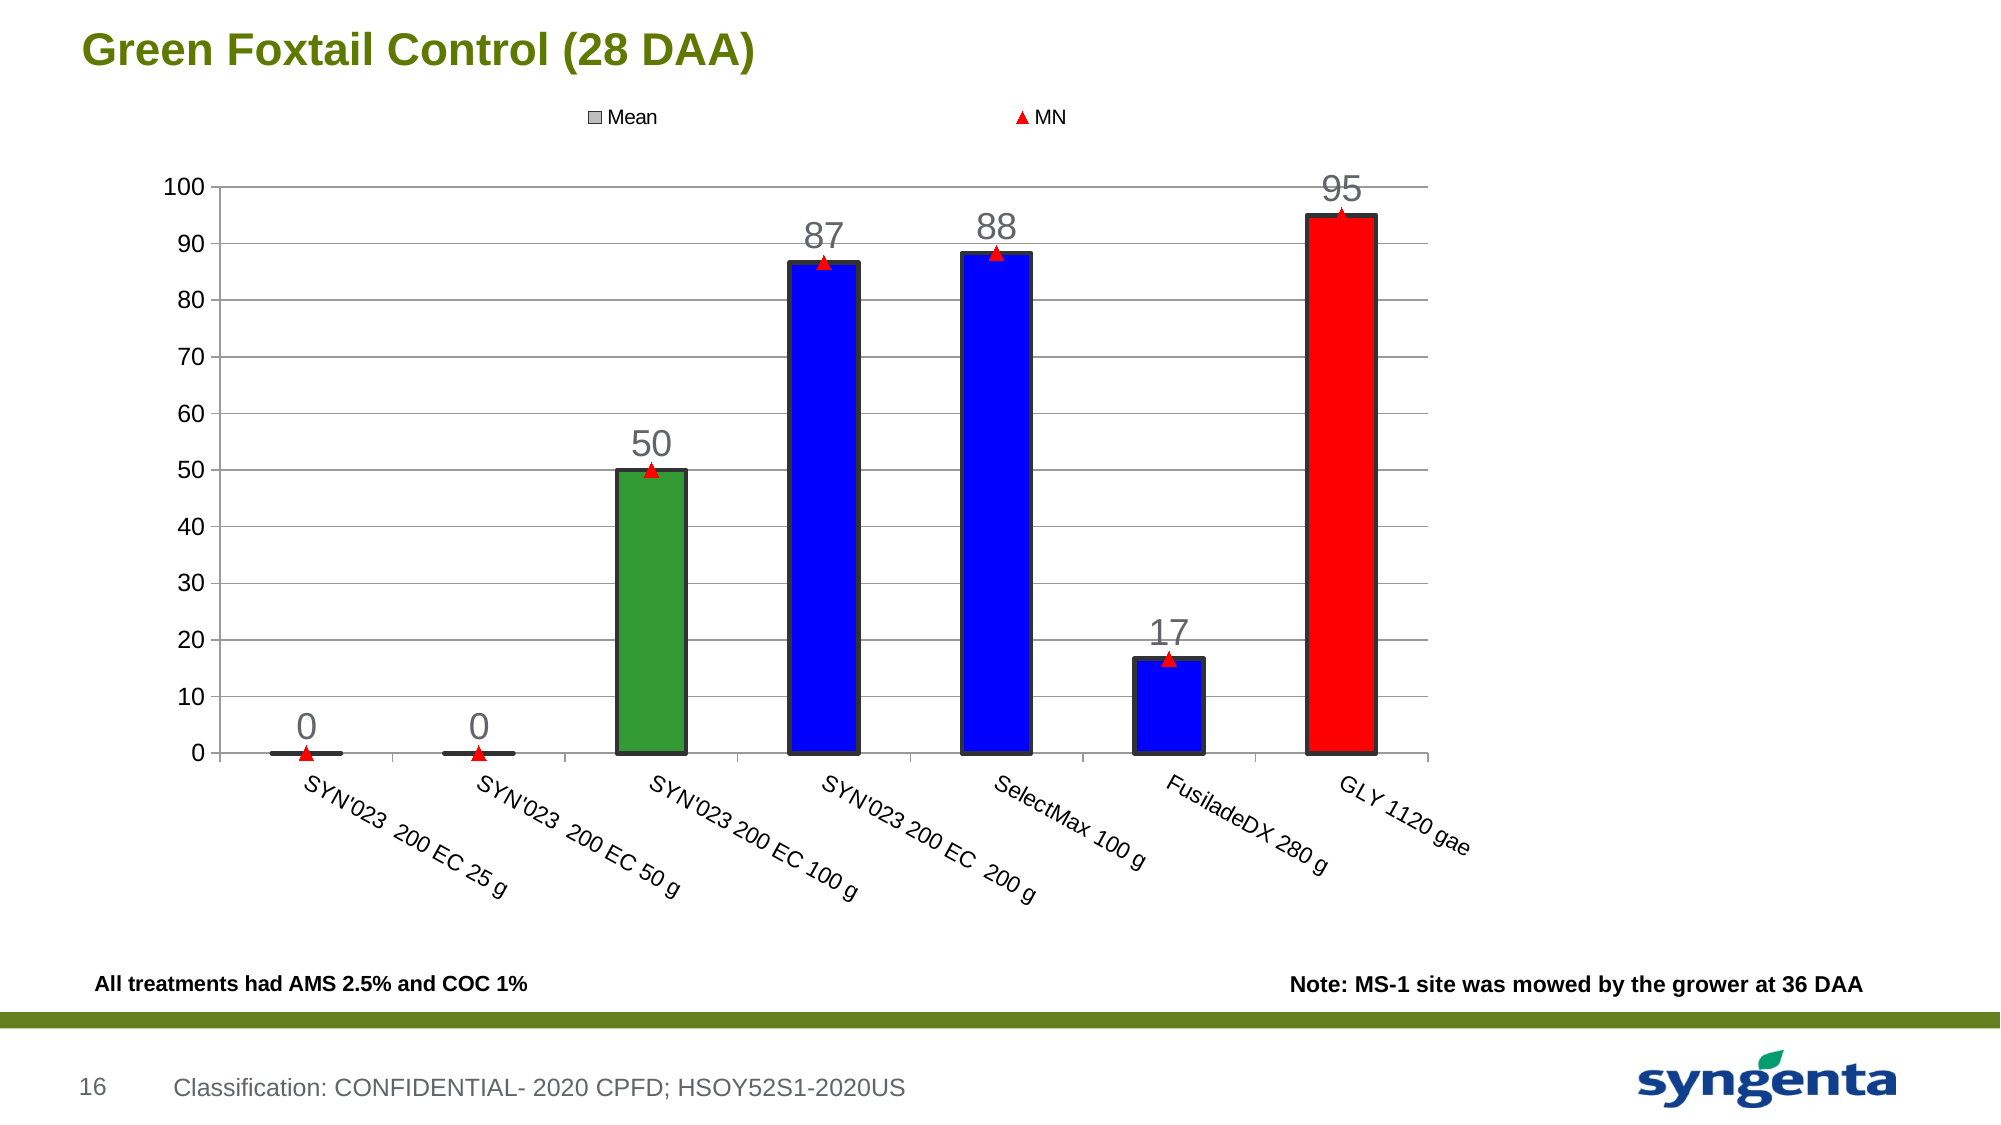

# Green Foxtail Control (28 DAA)

### Chart

| Category | Mean | MN |
|---|---|---|
| SYN'023  200 EC 25 g | 0.0 | 0.0 |
| SYN'023  200 EC 50 g | 0.0 | 0.0 |
| SYN'023 200 EC 100 g | 50.0 | 50.0 |
| SYN'023 200 EC  200 g | 86.666666666666 | 86.666666666666 |
| SelectMax 100 g | 88.33333333333299 | 88.33333333333299 |
| FusiladeDX 280 g | 16.666666666666 | 16.666666666666 |
| GLY 1120 gae | 95.0 | 95.0 |
Note: MS-1 site was mowed by the grower at 36 DAA
All treatments had AMS 2.5% and COC 1%
Classification: CONFIDENTIAL- 2020 CPFD; HSOY52S1-2020US